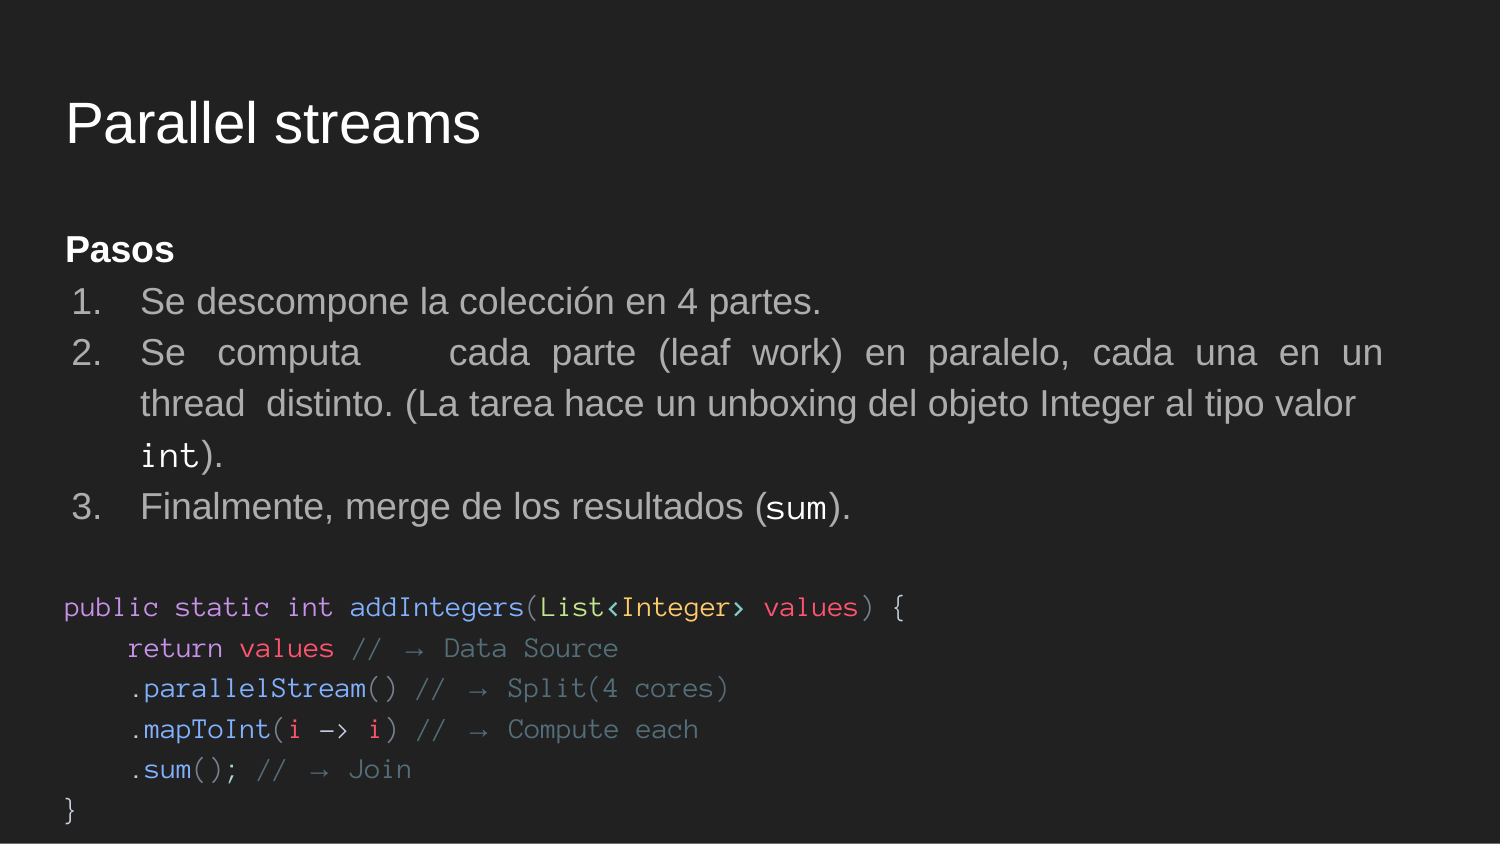

# Parallel streams
Pasos
Se descompone la colección en 4 partes.
Se	computa	cada	parte	(leaf	work)	en	paralelo,	cada	una	en	un	thread  distinto. (La tarea hace un unboxing del objeto Integer al tipo valor int).
Finalmente, merge de los resultados (sum).

public static int addIntegers(List<Integer> values) {  return values // → Data Source
.parallelStream() // → Split(4 cores)
.mapToInt(i -> i) // → Compute each
.sum(); // → Join
}